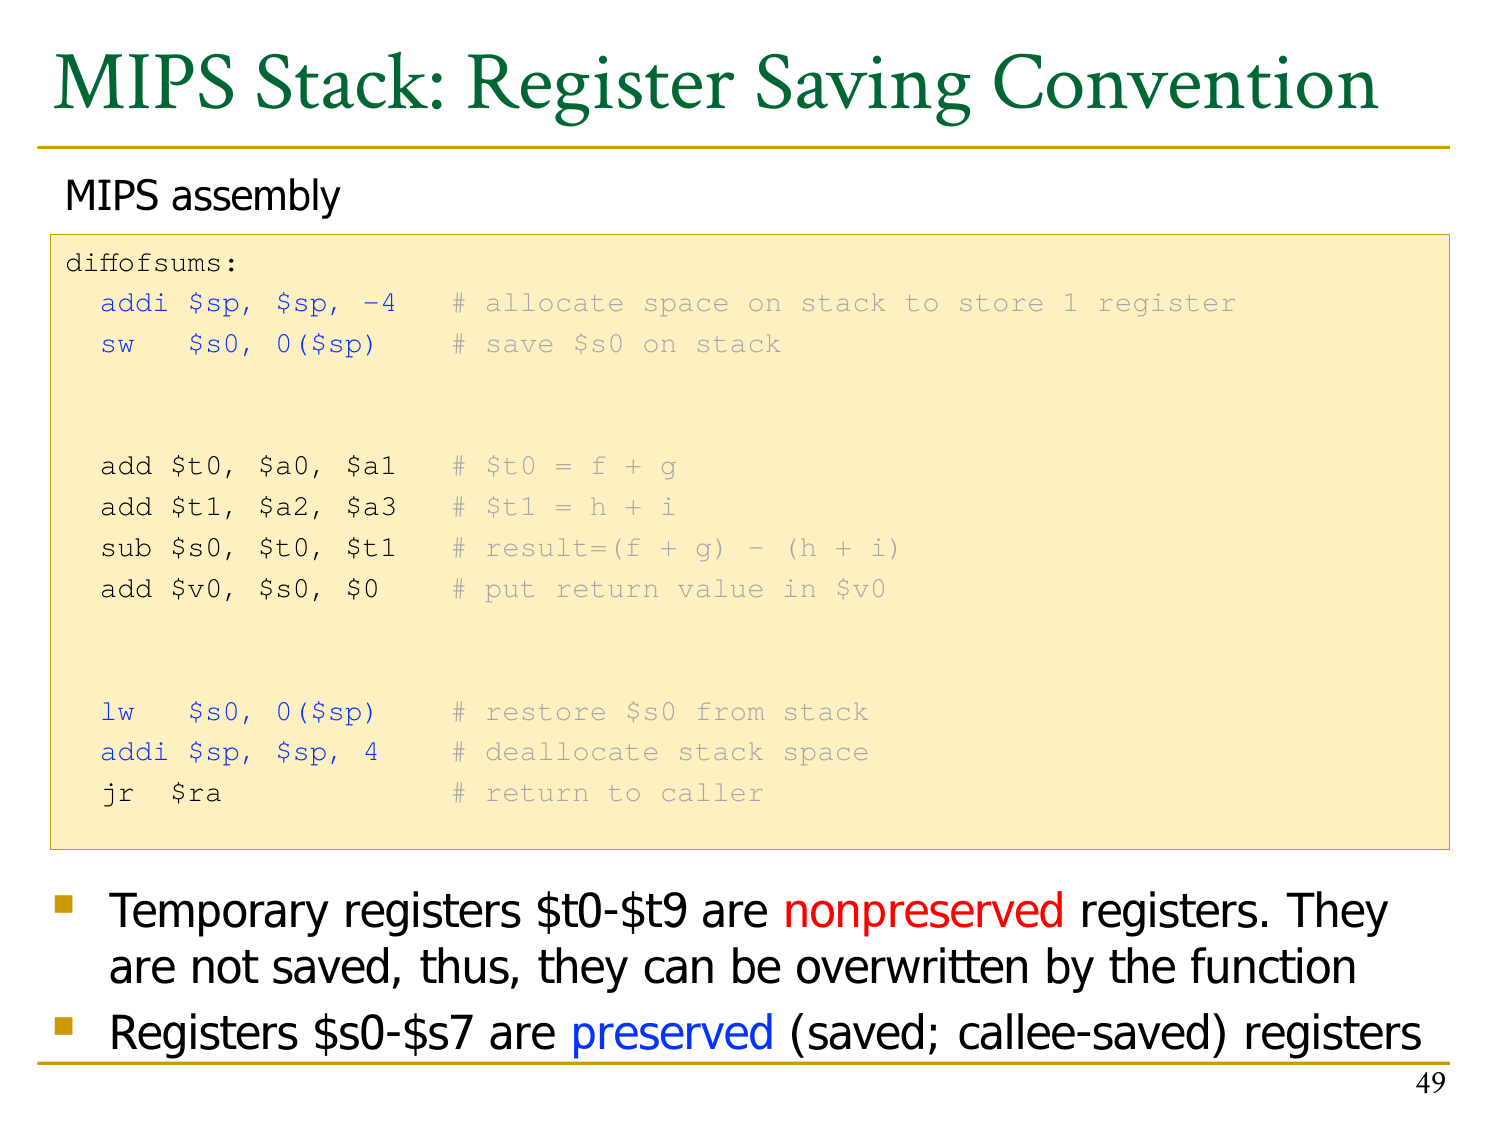

# MIPS Stack: Register Saving Convention

Temporary registers $t0-$t9 are nonpreserved registers. They are not saved, thus, they can be overwritten by the function
Registers $s0-$s7 are preserved (saved; callee-saved) registers
MIPS assembly
diffofsums:
  addi $sp, $sp, -4   # allocate space on stack to store 1 register
  sw   $s0, 0($sp)    # save $s0 on stack

  add $t0, $a0, $a1   # $t0 = f + g
  add $t1, $a2, $a3   # $t1 = h + i
  sub $s0, $t0, $t1   # result=(f + g) - (h + i)
  add $v0, $s0, $0    # put return value in $v0

  lw   $s0, 0($sp)    # restore $s0 from stack
  addi $sp, $sp, 4    # deallocate stack space
  jr  $ra             # return to caller

49